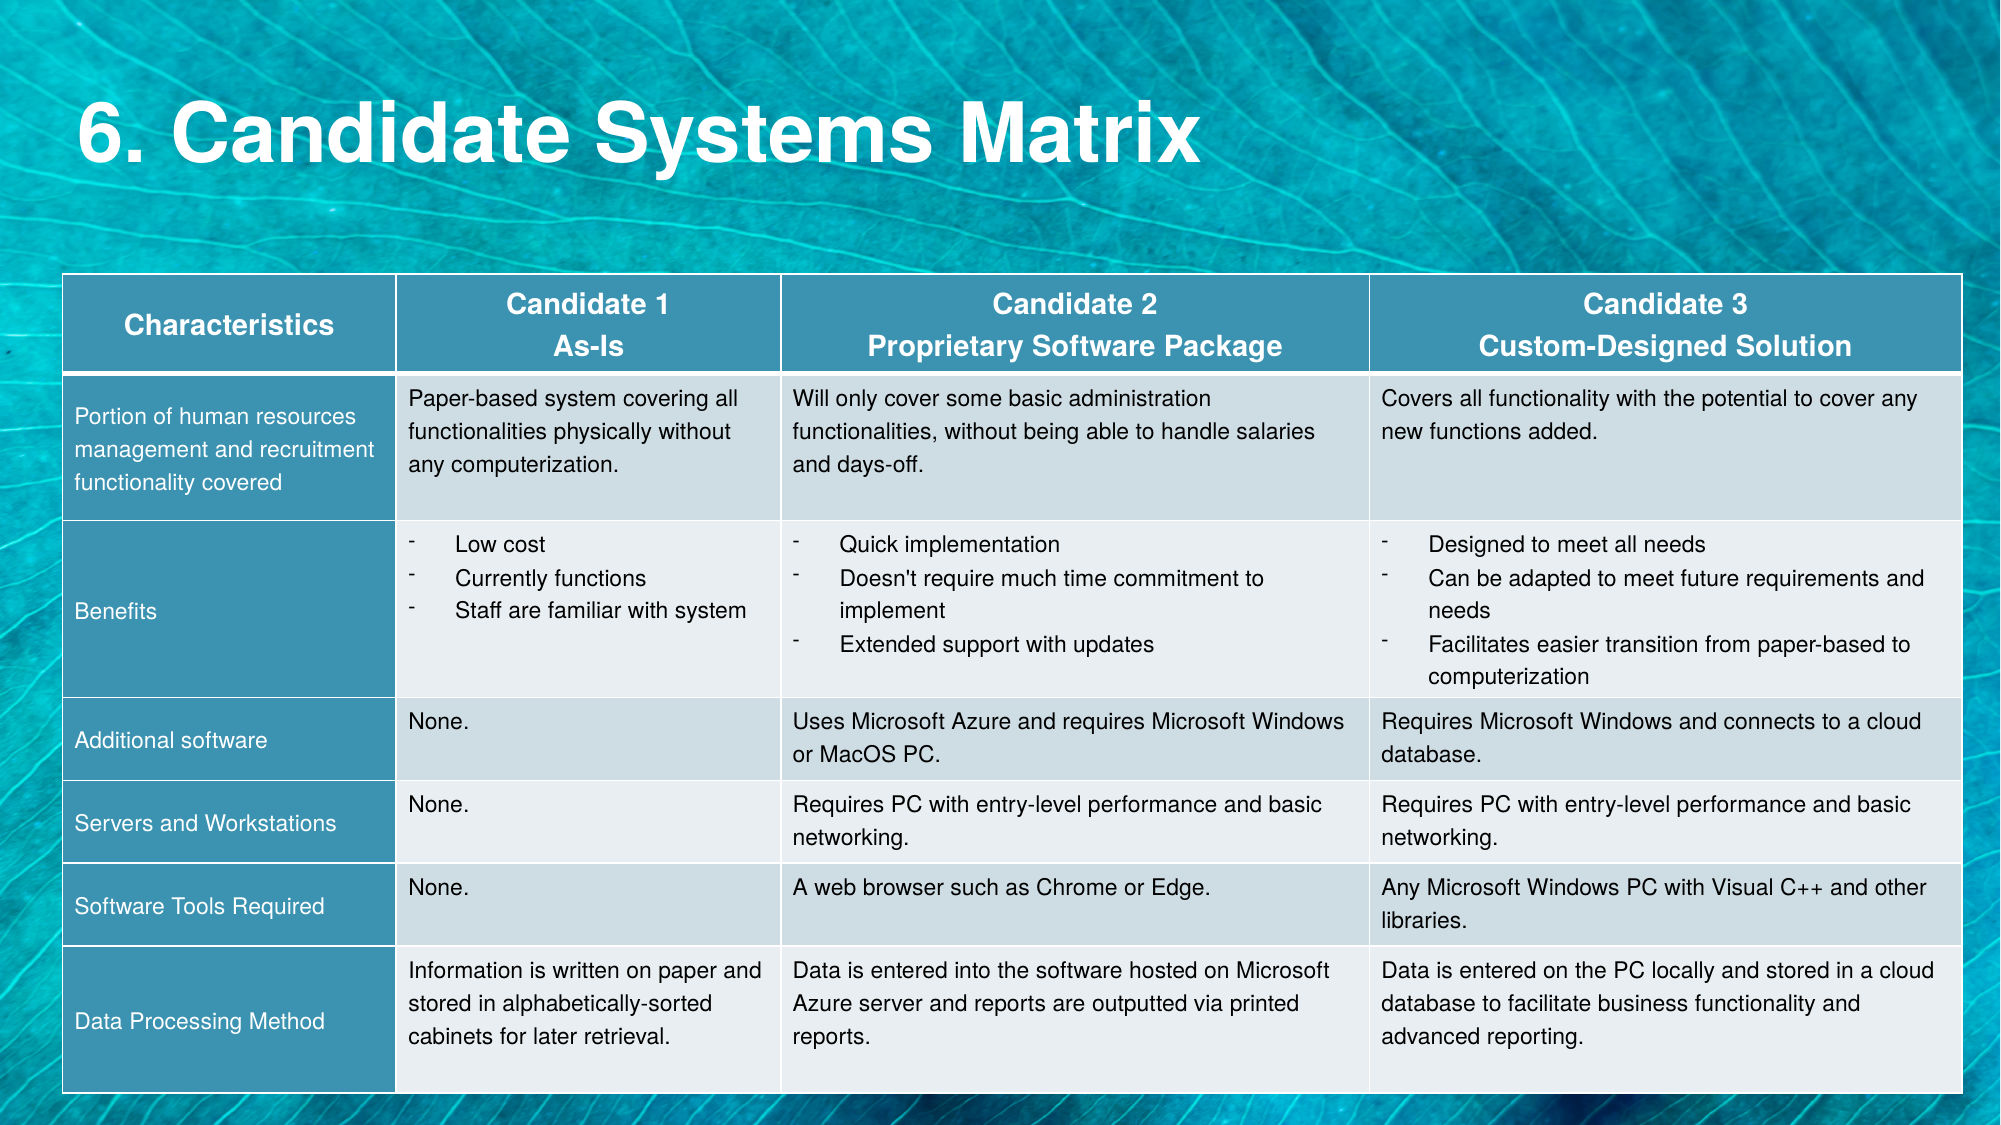

6. Candidate Systems Matrix
| Characteristics | Candidate 1 As-Is | Candidate 2 Proprietary Software Package | Candidate 3 Custom-Designed Solution |
| --- | --- | --- | --- |
| Portion of human resources management and recruitment functionality covered | Paper-based system covering all functionalities physically without any computerization. | Will only cover some basic administration functionalities, without being able to handle salaries and days-off. | Covers all functionality with the potential to cover any new functions added. |
| Benefits | Low cost Currently functions Staff are familiar with system | Quick implementation Doesn't require much time commitment to implement Extended support with updates | Designed to meet all needs Can be adapted to meet future requirements and needs Facilitates easier transition from paper-based to computerization |
| Additional software | None. | Uses Microsoft Azure and requires Microsoft Windows or MacOS PC. | Requires Microsoft Windows and connects to a cloud database. |
| Servers and Workstations | None. | Requires PC with entry-level performance and basic networking. | Requires PC with entry-level performance and basic networking. |
| Software Tools Required | None. | A web browser such as Chrome or Edge. | Any Microsoft Windows PC with Visual C++ and other libraries. |
| Data Processing Method | Information is written on paper and stored in alphabetically-sorted cabinets for later retrieval. | Data is entered into the software hosted on Microsoft Azure server and reports are outputted via printed reports. | Data is entered on the PC locally and stored in a cloud database to facilitate business functionality and advanced reporting. |